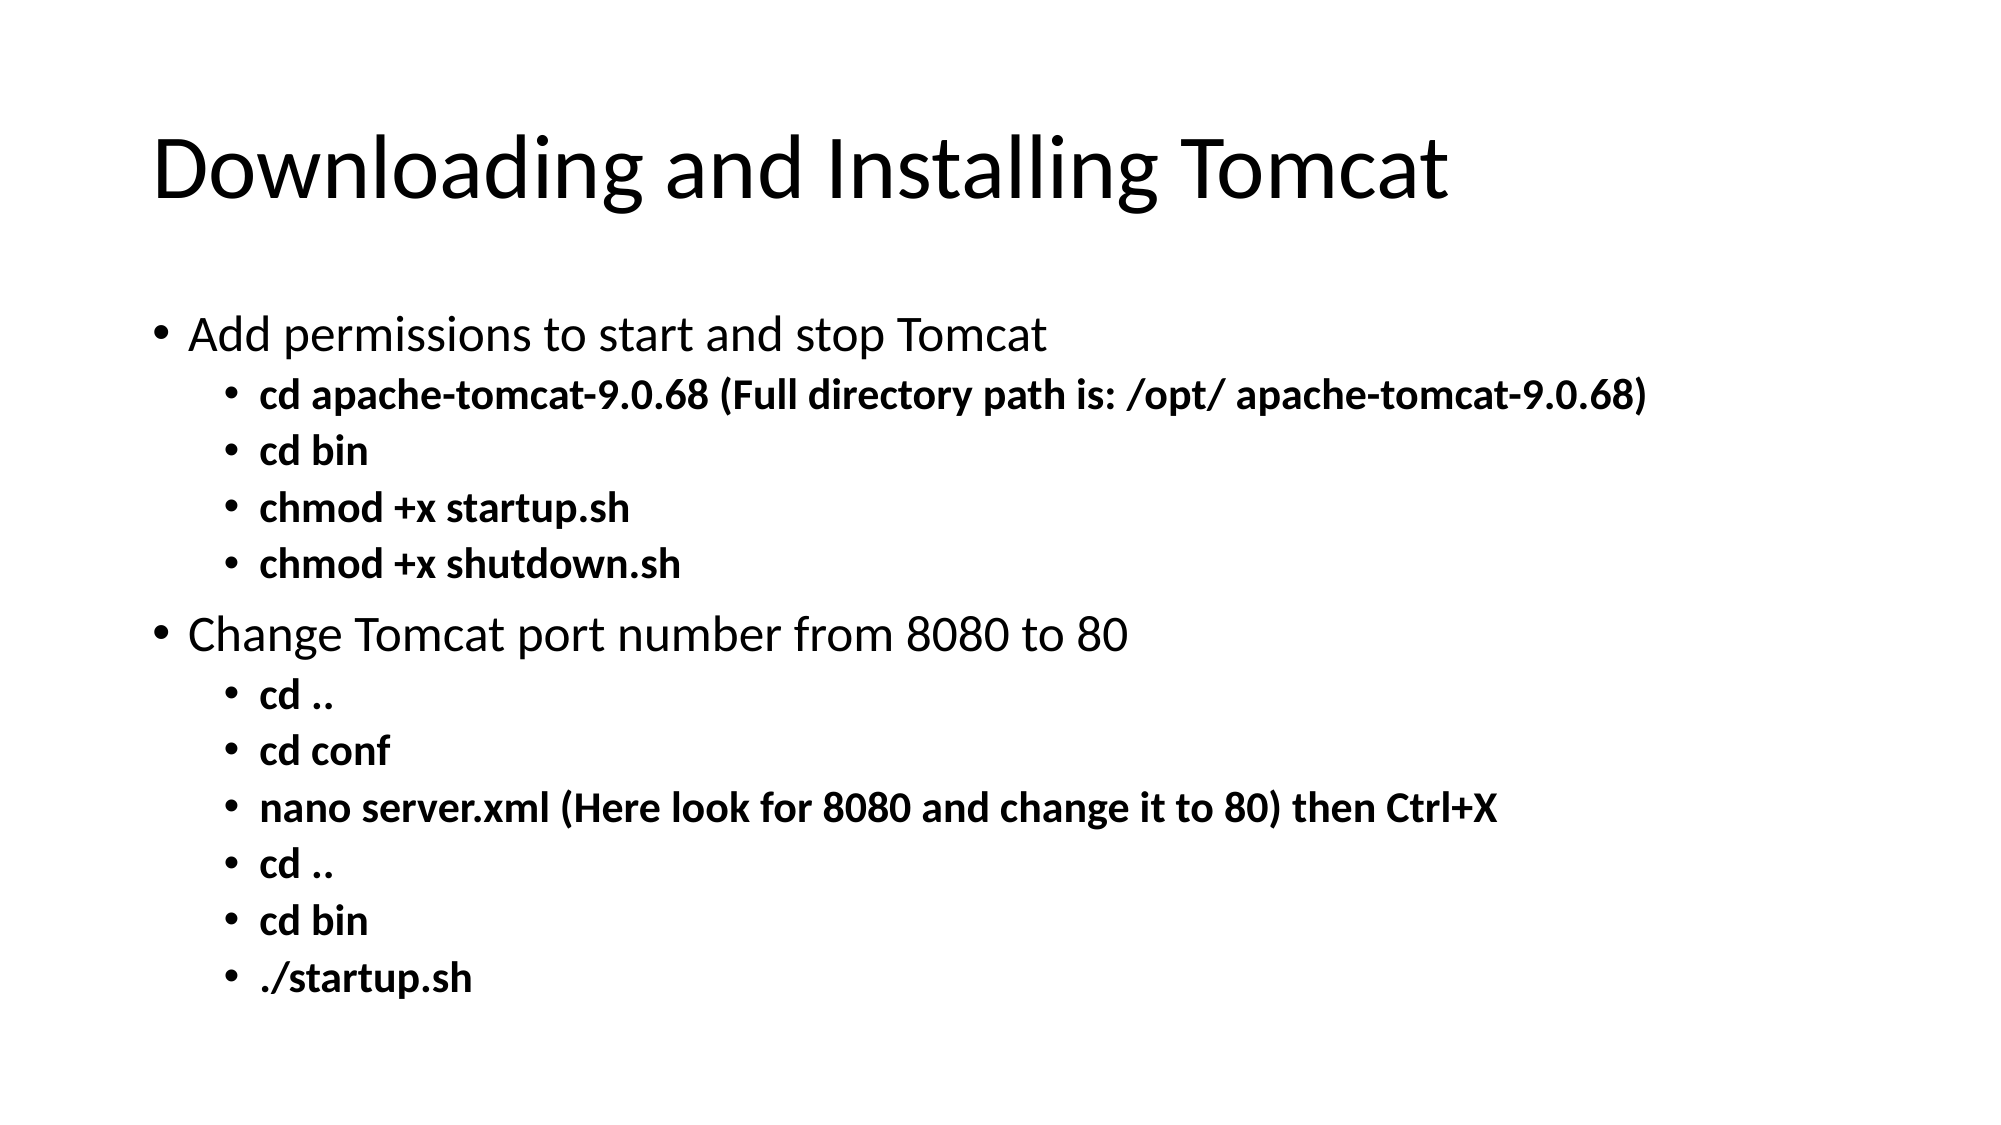

# Downloading and Installing Tomcat
Add permissions to start and stop Tomcat
cd apache-tomcat-9.0.68 (Full directory path is: /opt/ apache-tomcat-9.0.68)
cd bin
chmod +x startup.sh
chmod +x shutdown.sh
Change Tomcat port number from 8080 to 80
cd ..
cd conf
nano server.xml (Here look for 8080 and change it to 80) then Ctrl+X
cd ..
cd bin
./startup.sh